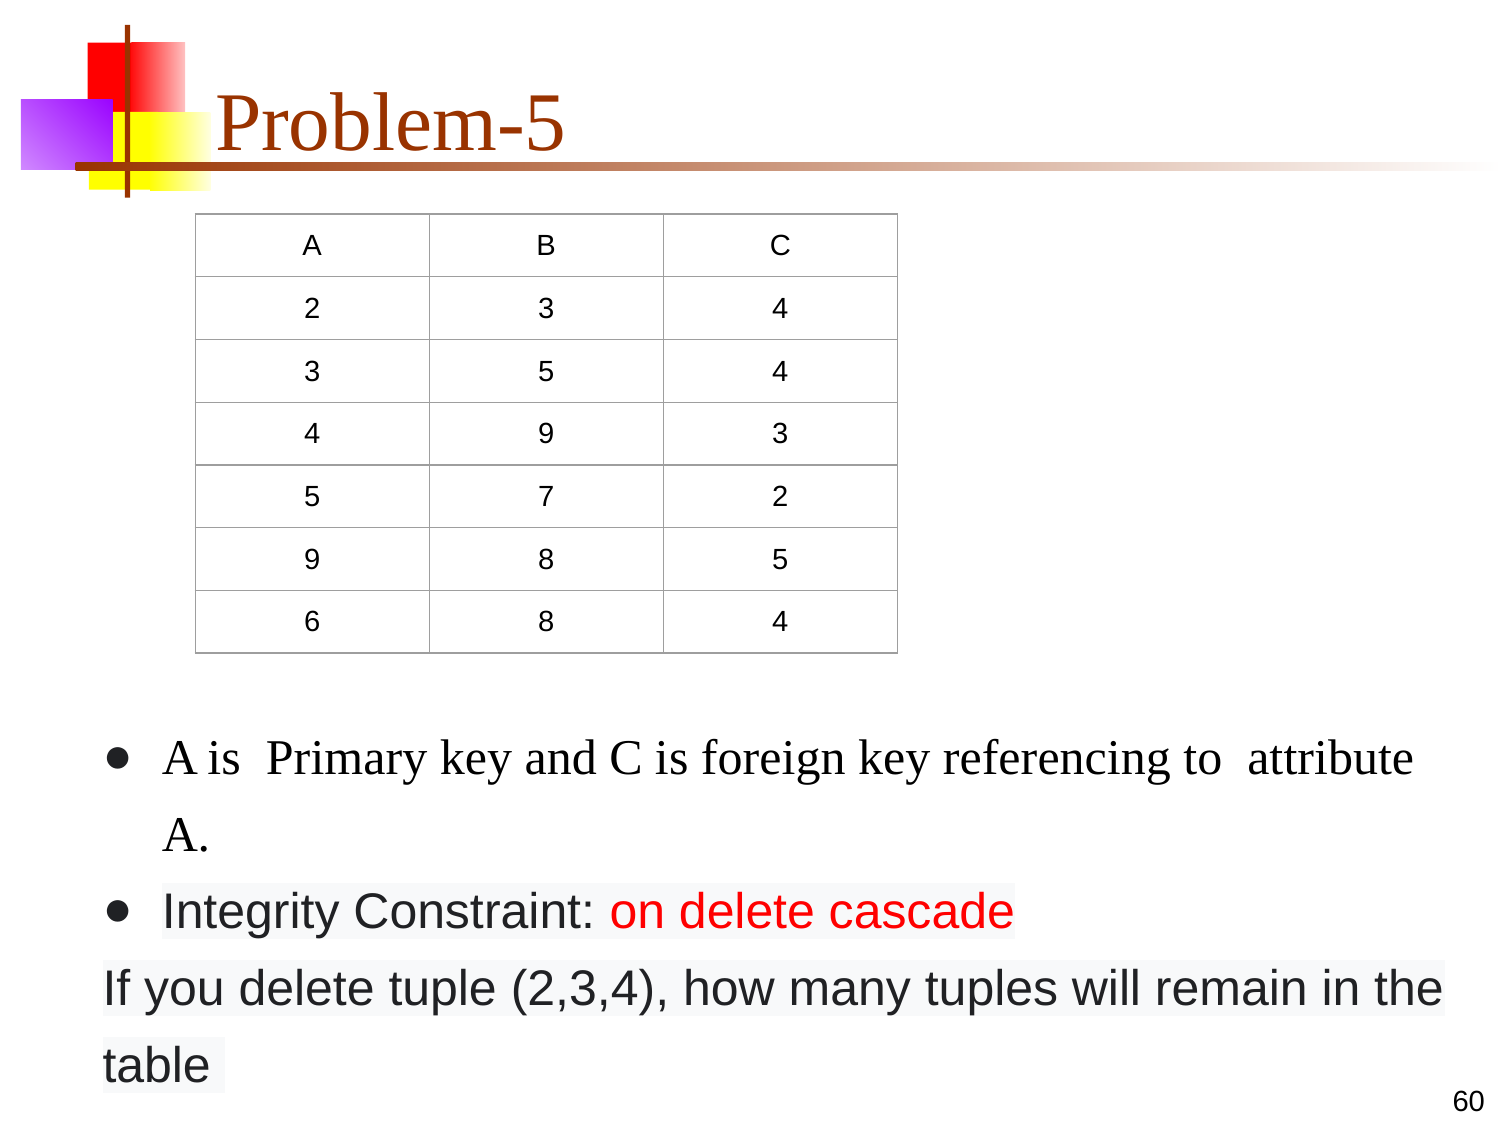

# Problem-5
| A | B | C |
| --- | --- | --- |
| 2 | 3 | 4 |
| 3 | 5 | 4 |
| 4 | 9 | 3 |
| 5 | 7 | 2 |
| 9 | 8 | 5 |
| 6 | 8 | 4 |
A is  Primary key and C is foreign key referencing to  attribute A.
Integrity Constraint: on delete cascade
If you delete tuple (2,3,4), how many tuples will remain in the table
60